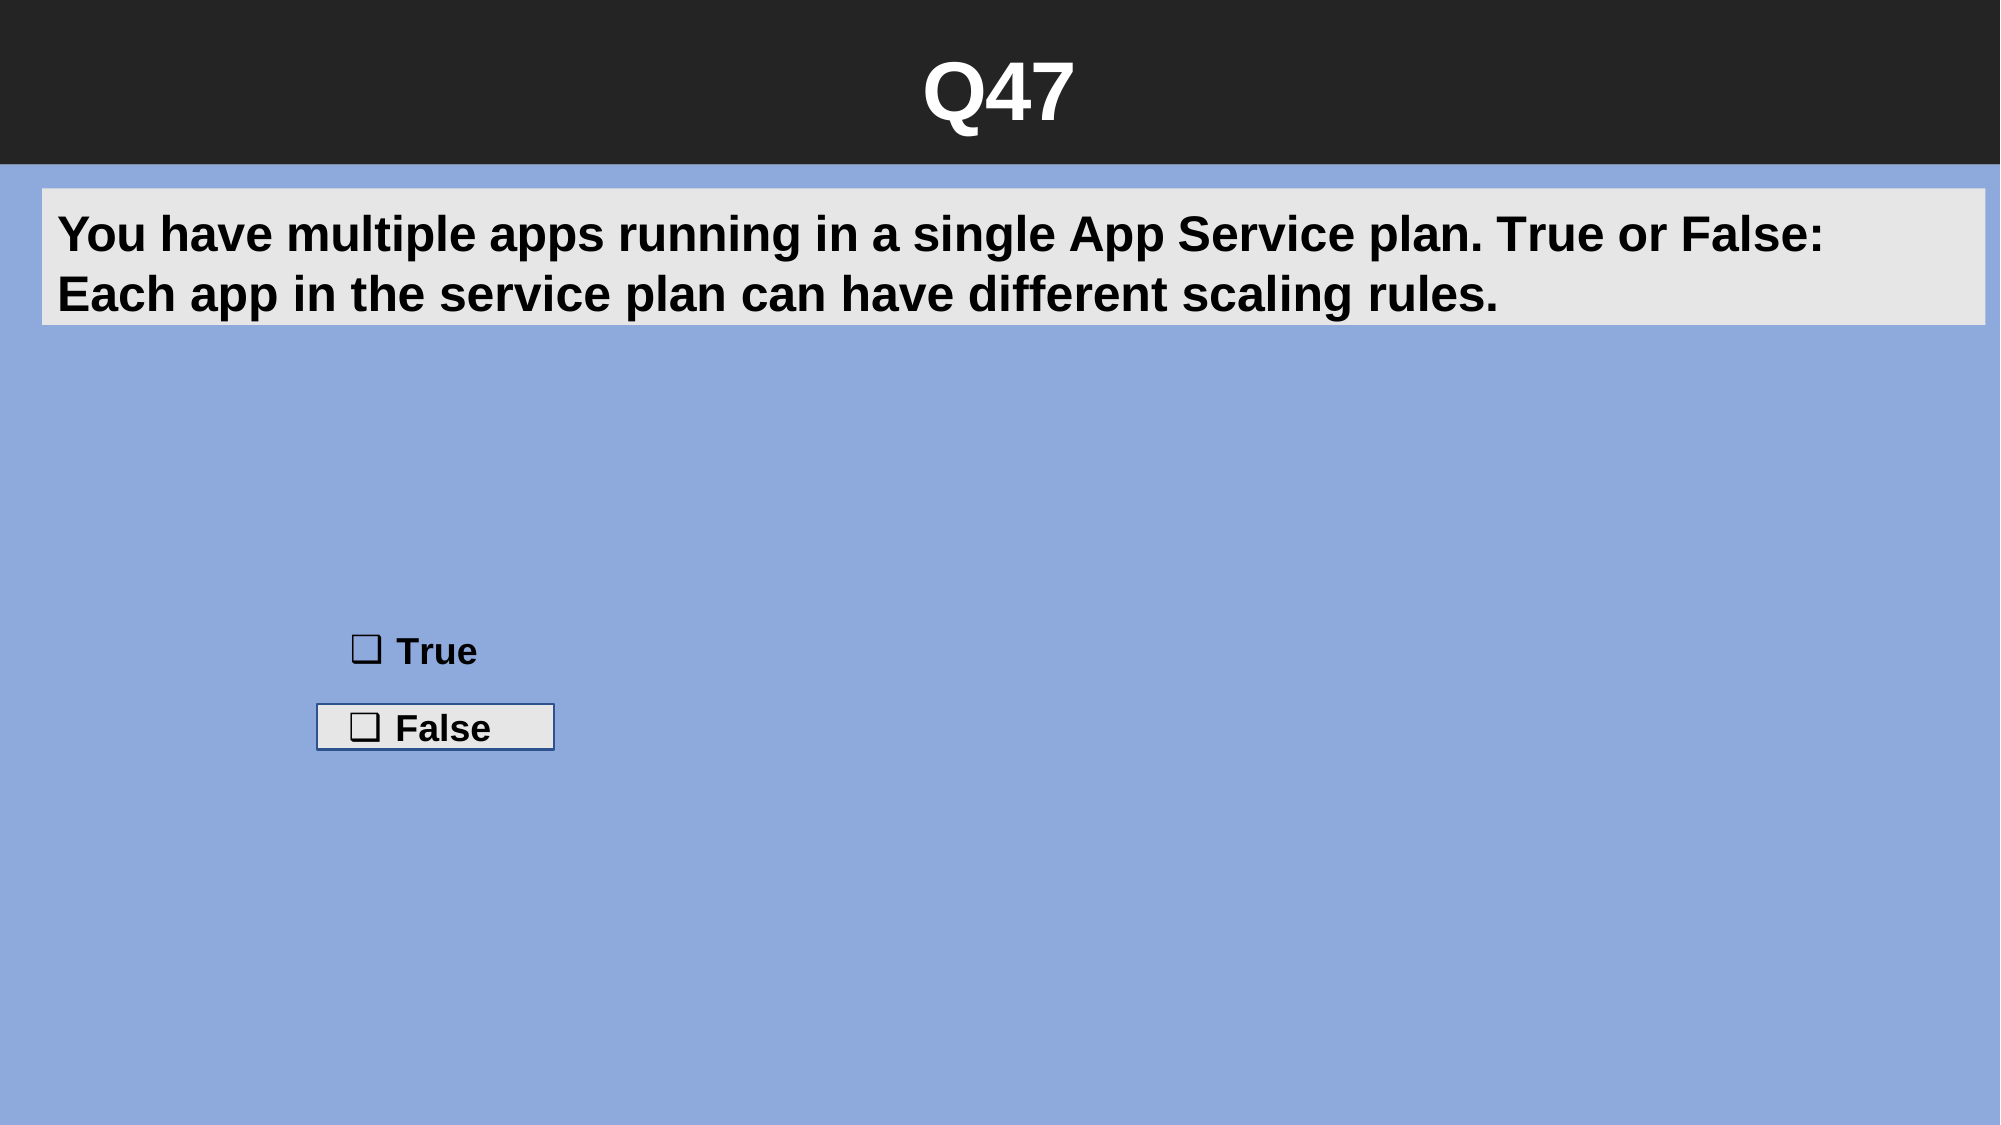

Q47

You have multiple apps running in a single App Service plan. True or False: Each app in the service plan can have different scaling rules.
True
False